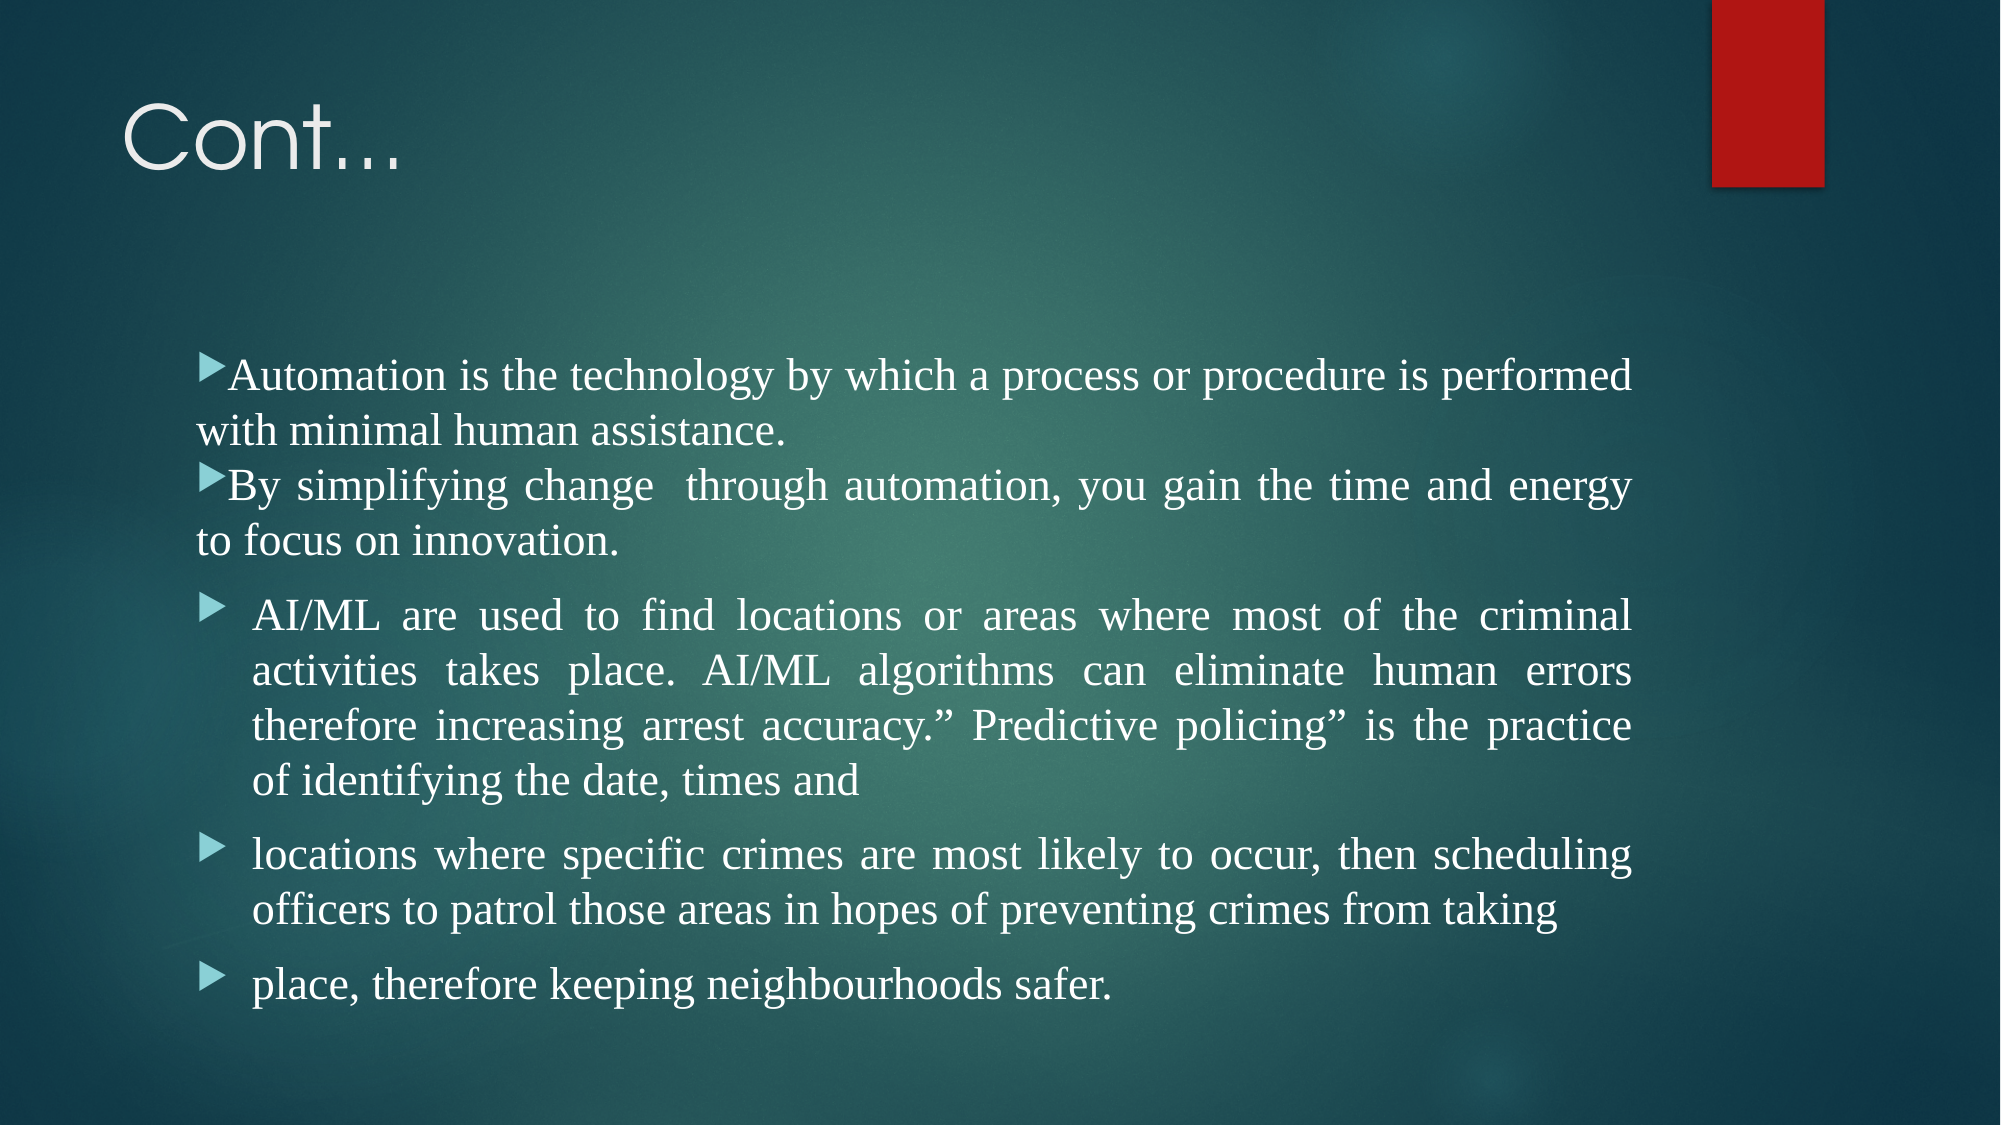

# Cont…
Automation is the technology by which a process or procedure is performed with minimal human assistance.
By simplifying change  through automation, you gain the time and energy to focus on innovation.
AI/ML are used to find locations or areas where most of the criminal activities takes place. AI/ML algorithms can eliminate human errors therefore increasing arrest accuracy.” Predictive policing” is the practice of identifying the date, times and
locations where specific crimes are most likely to occur, then scheduling officers to patrol those areas in hopes of preventing crimes from taking
place, therefore keeping neighbourhoods safer.